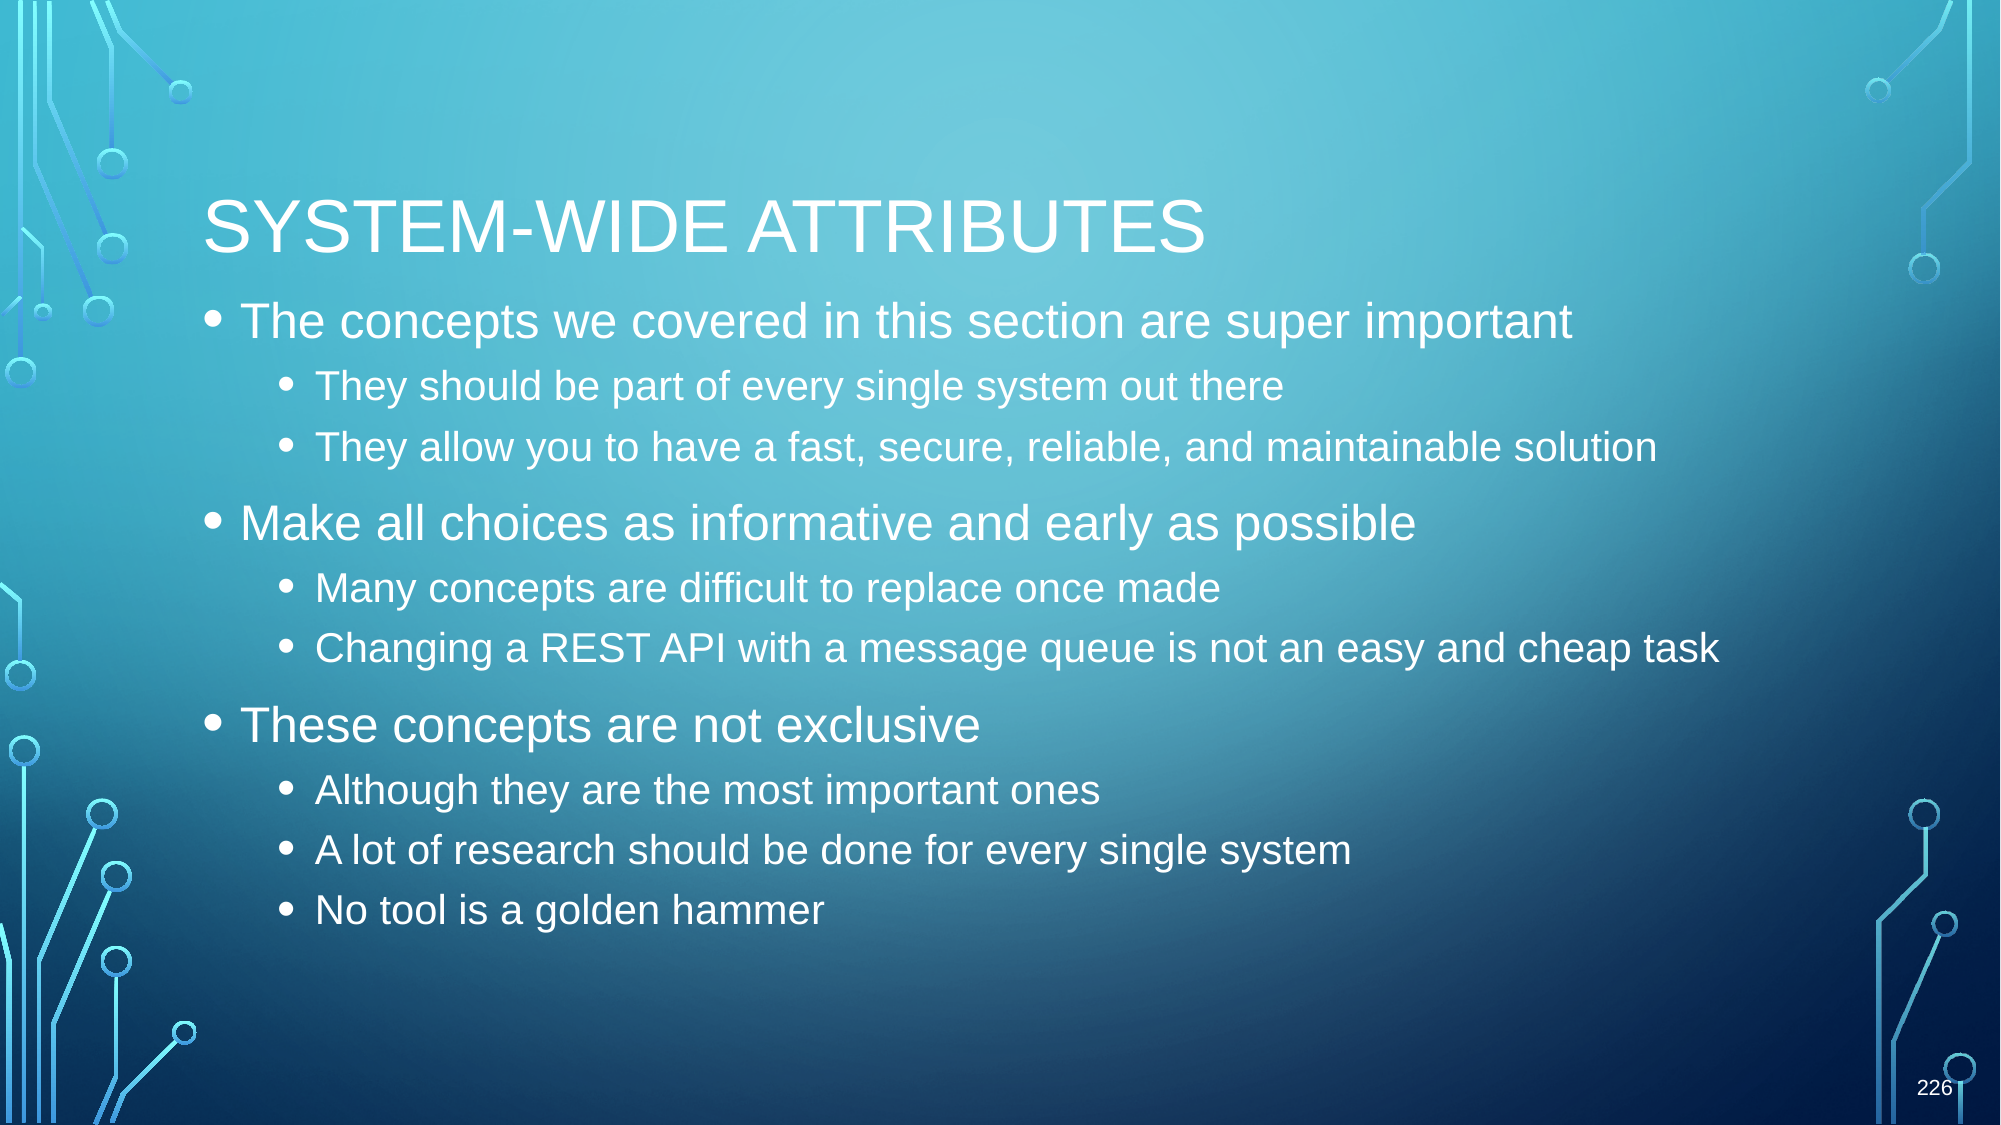

# System-wide attributes
The concepts we covered in this section are super important
They should be part of every single system out there
They allow you to have a fast, secure, reliable, and maintainable solution
Make all choices as informative and early as possible
Many concepts are difficult to replace once made
Changing a REST API with a message queue is not an easy and cheap task
These concepts are not exclusive
Although they are the most important ones
A lot of research should be done for every single system
No tool is a golden hammer

226